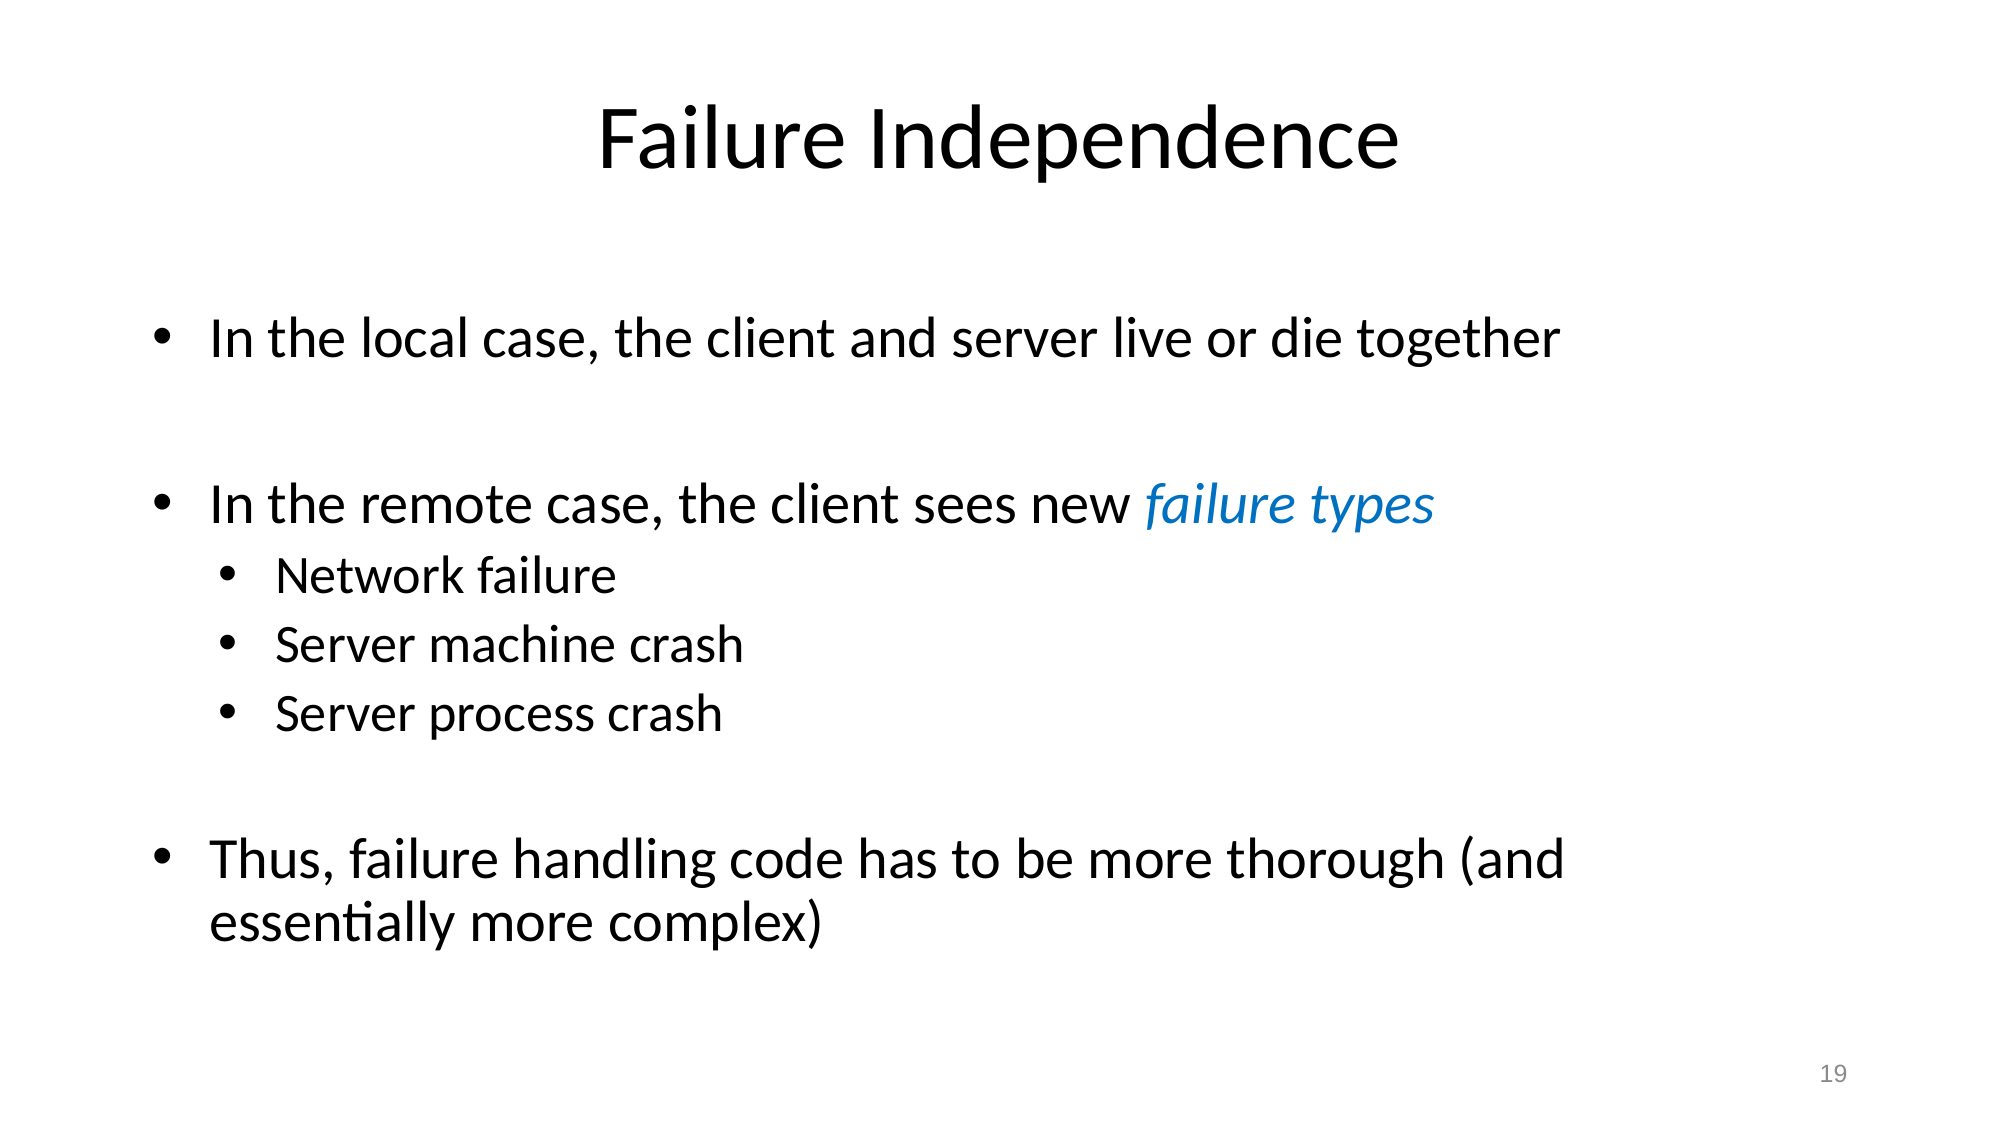

# Failure Independence
In the local case, the client and server live or die together

In the remote case, the client sees new failure types
Network failure
Server machine crash
Server process crash

Thus, failure handling code has to be more thorough (and essentially more complex)

19